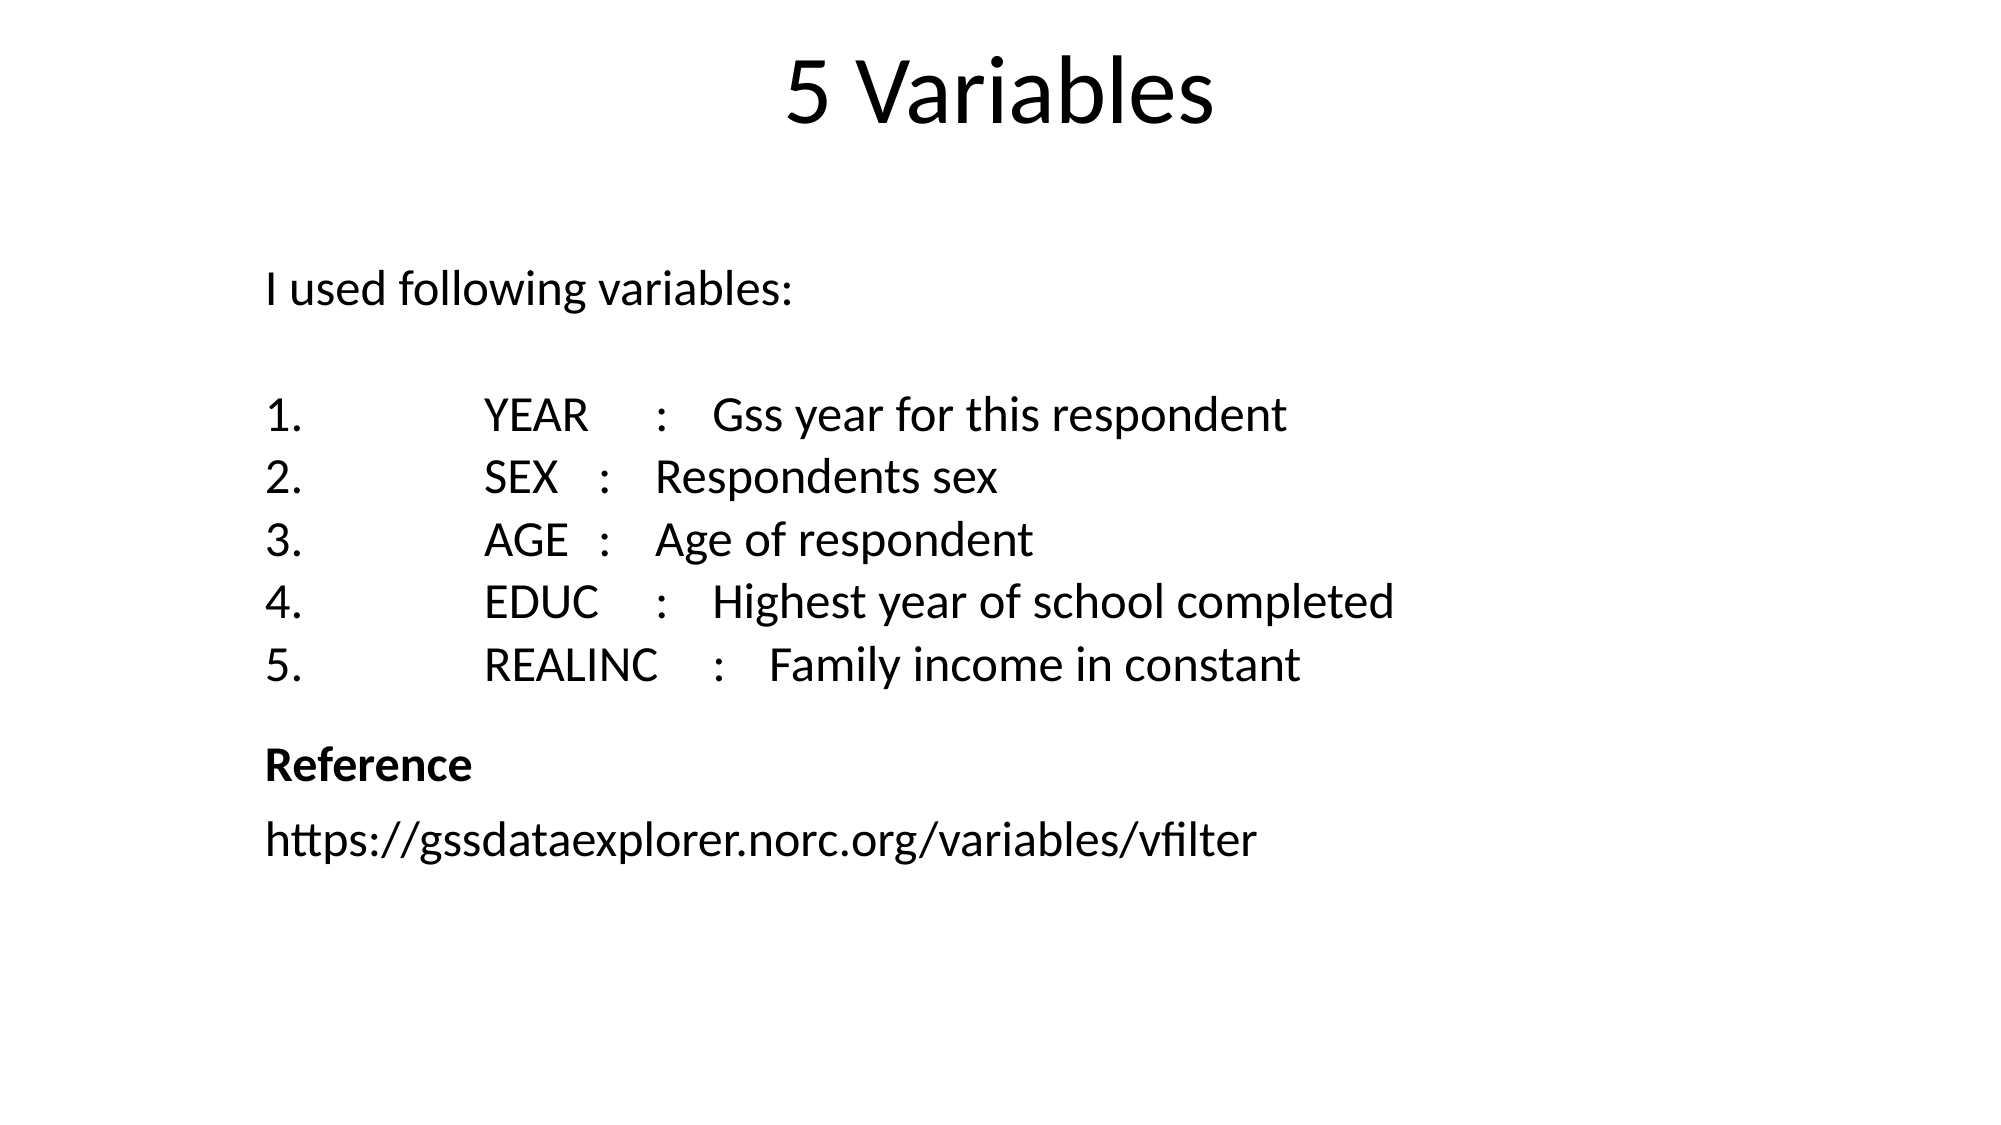

# 5 Variables

I used following variables:

YEAR 			: 	Gss year for this respondent
SEX 			: 	Respondents sex
AGE 			:  	Age of respondent
EDUC 			: 	Highest year of school completed
REALINC  		: 	Family income in constant

Reference
https://gssdataexplorer.norc.org/variables/vfilter